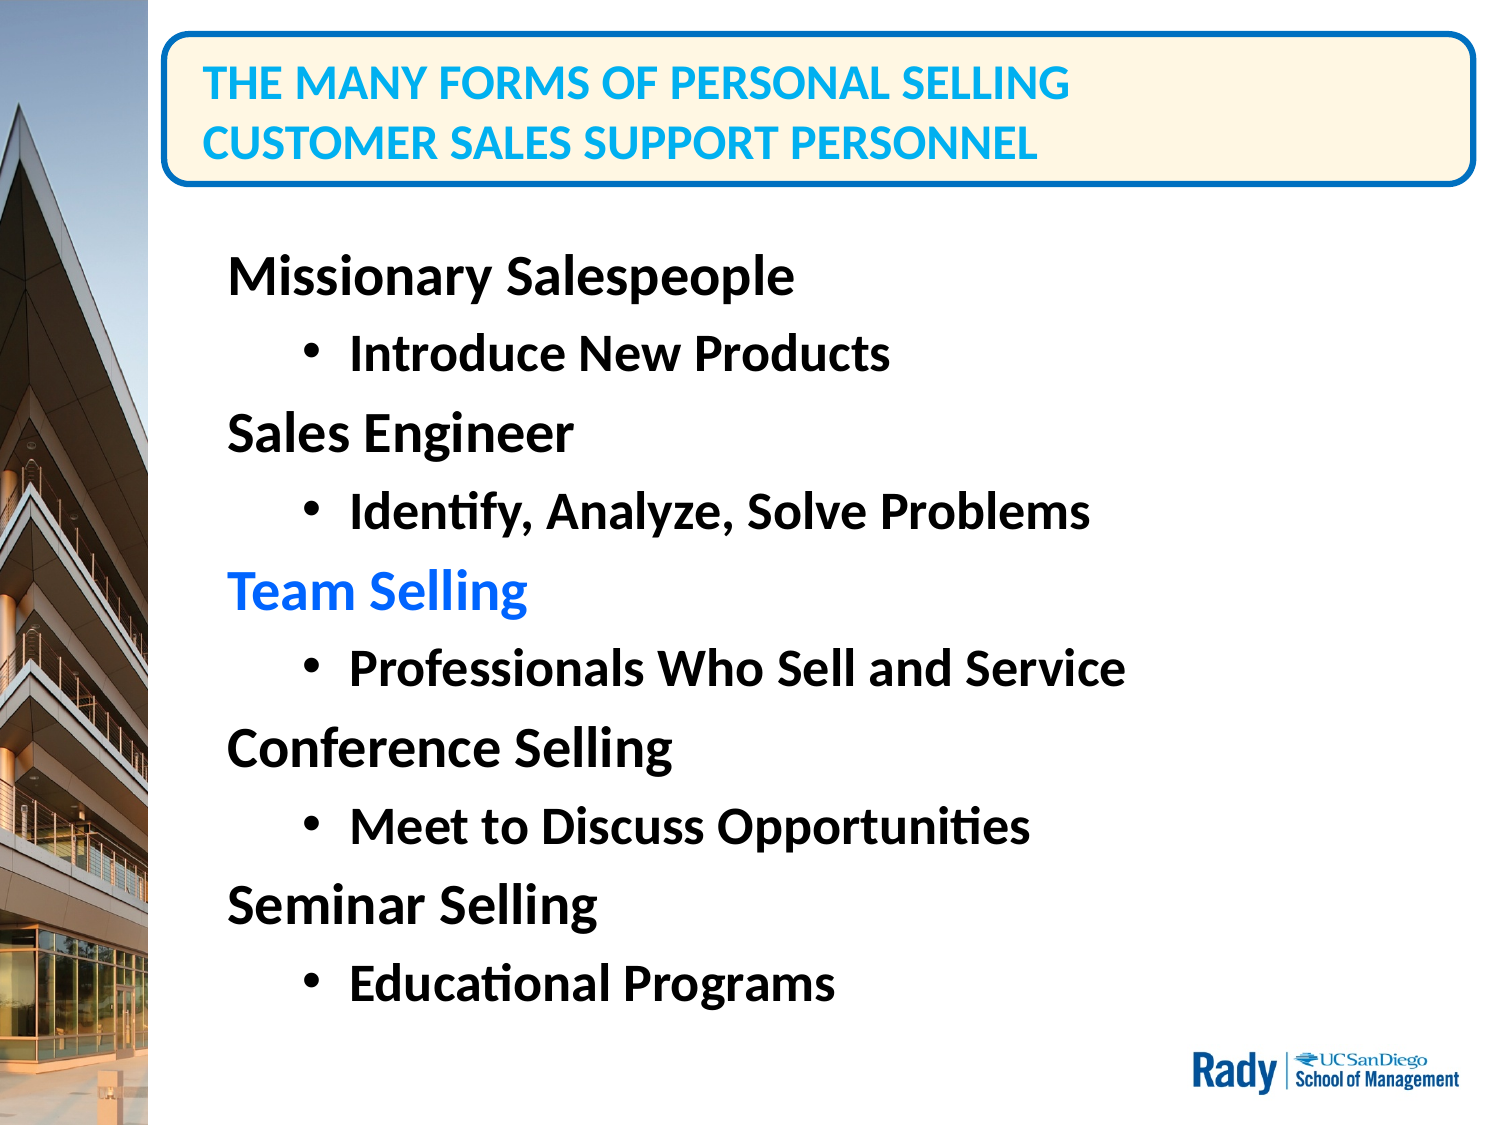

# THE MANY FORMS OF PERSONAL SELLING CUSTOMER SALES SUPPORT PERSONNEL

Missionary Salespeople
Introduce New Products
Sales Engineer
Identify, Analyze, Solve Problems
Team Selling
Professionals Who Sell and Service
Conference Selling
Meet to Discuss Opportunities
Seminar Selling
Educational Programs